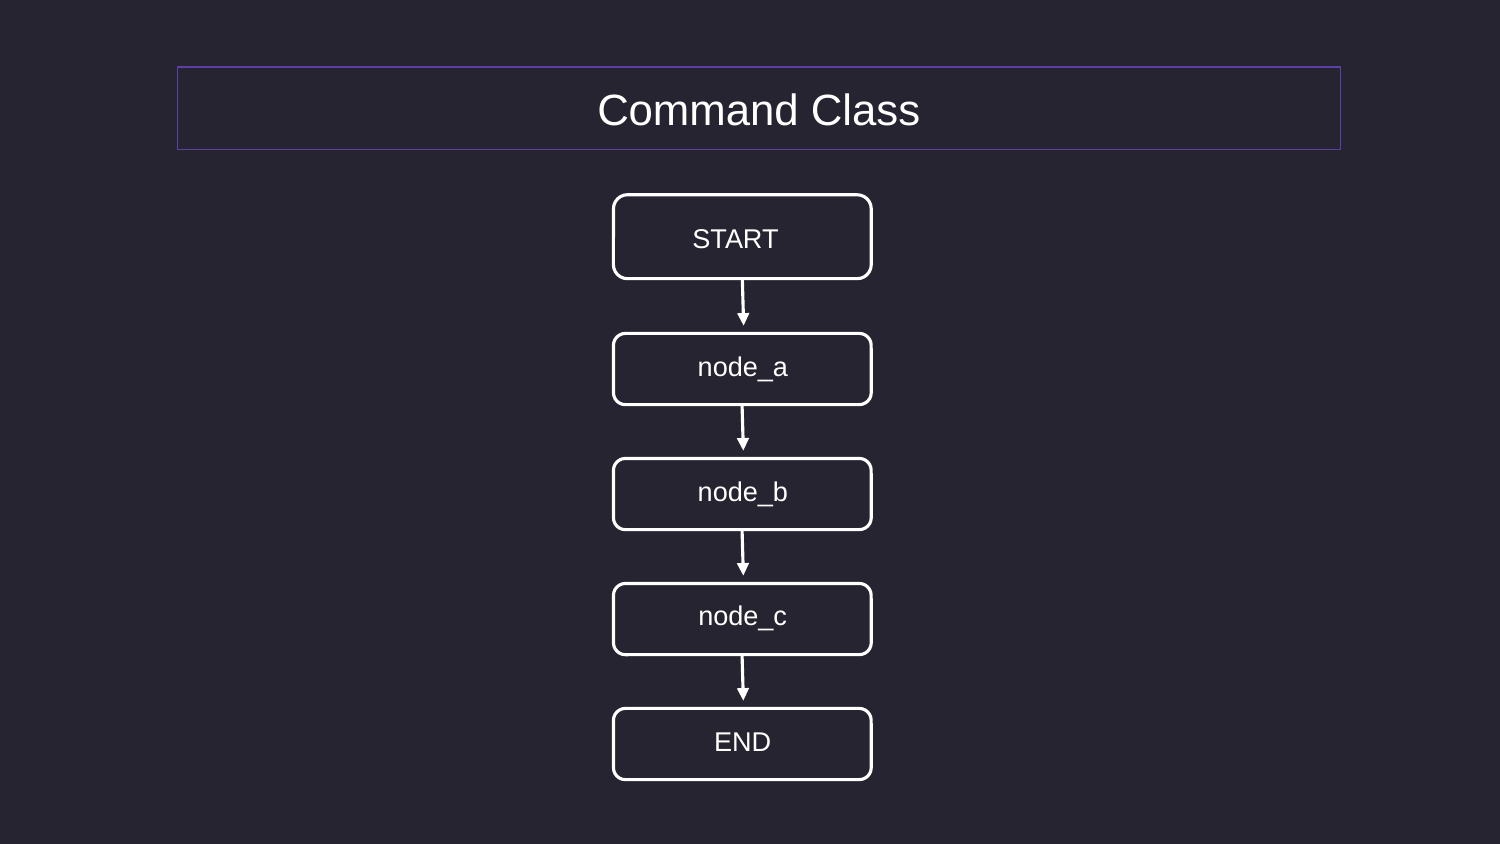

Command Class

START

node_a

node_b

node_c

END